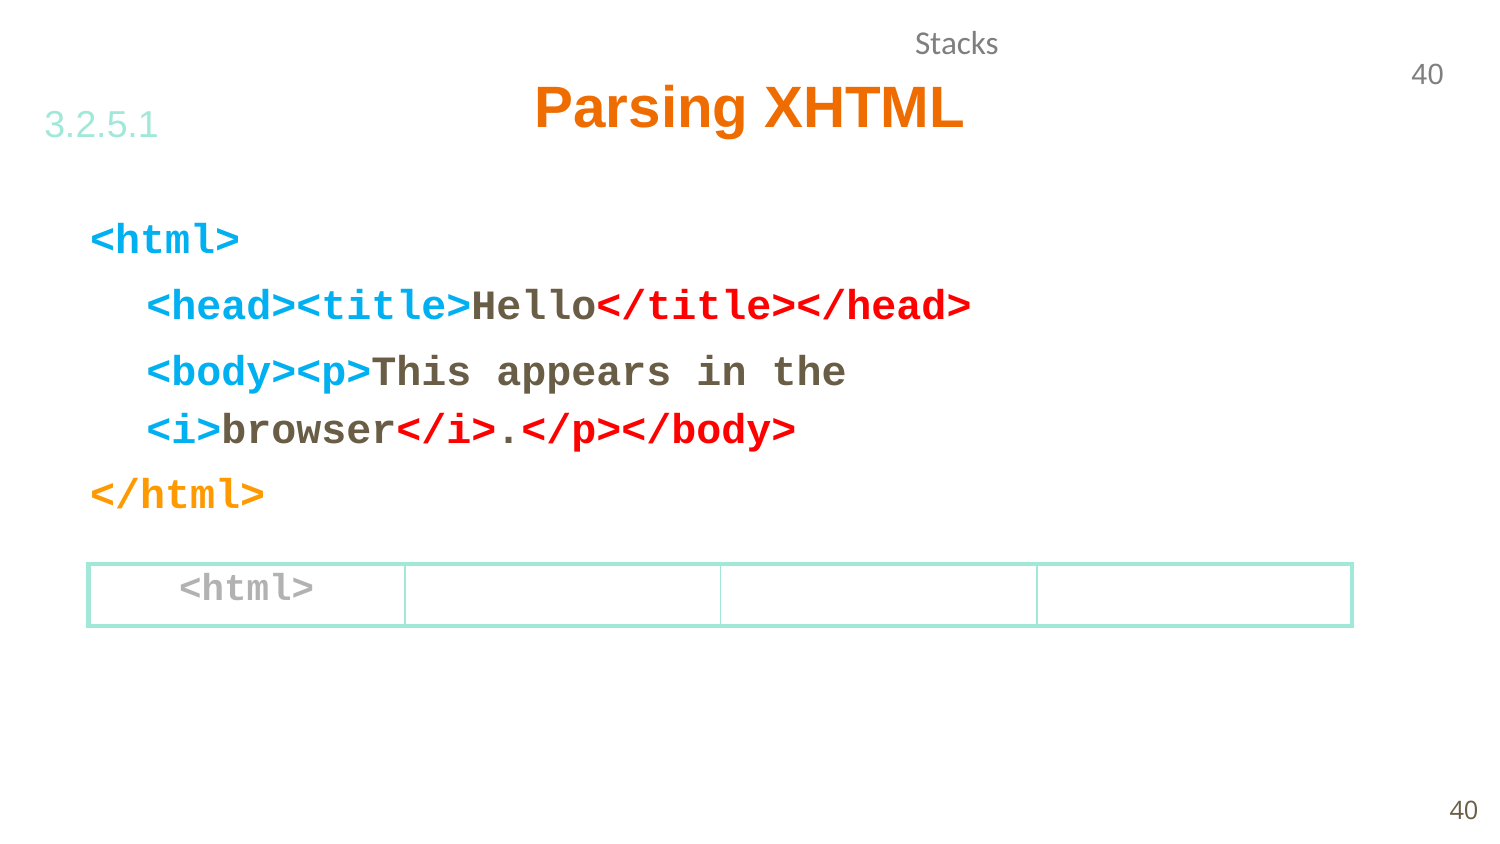

# Parsing XHTML
3.2.5.1
<html>
	<head><title>Hello</title></head>
	<body><p>This appears in the <i>browser</i>.</p></body>
</html>

| <html> |  |  |  |
| --- | --- | --- | --- |
40